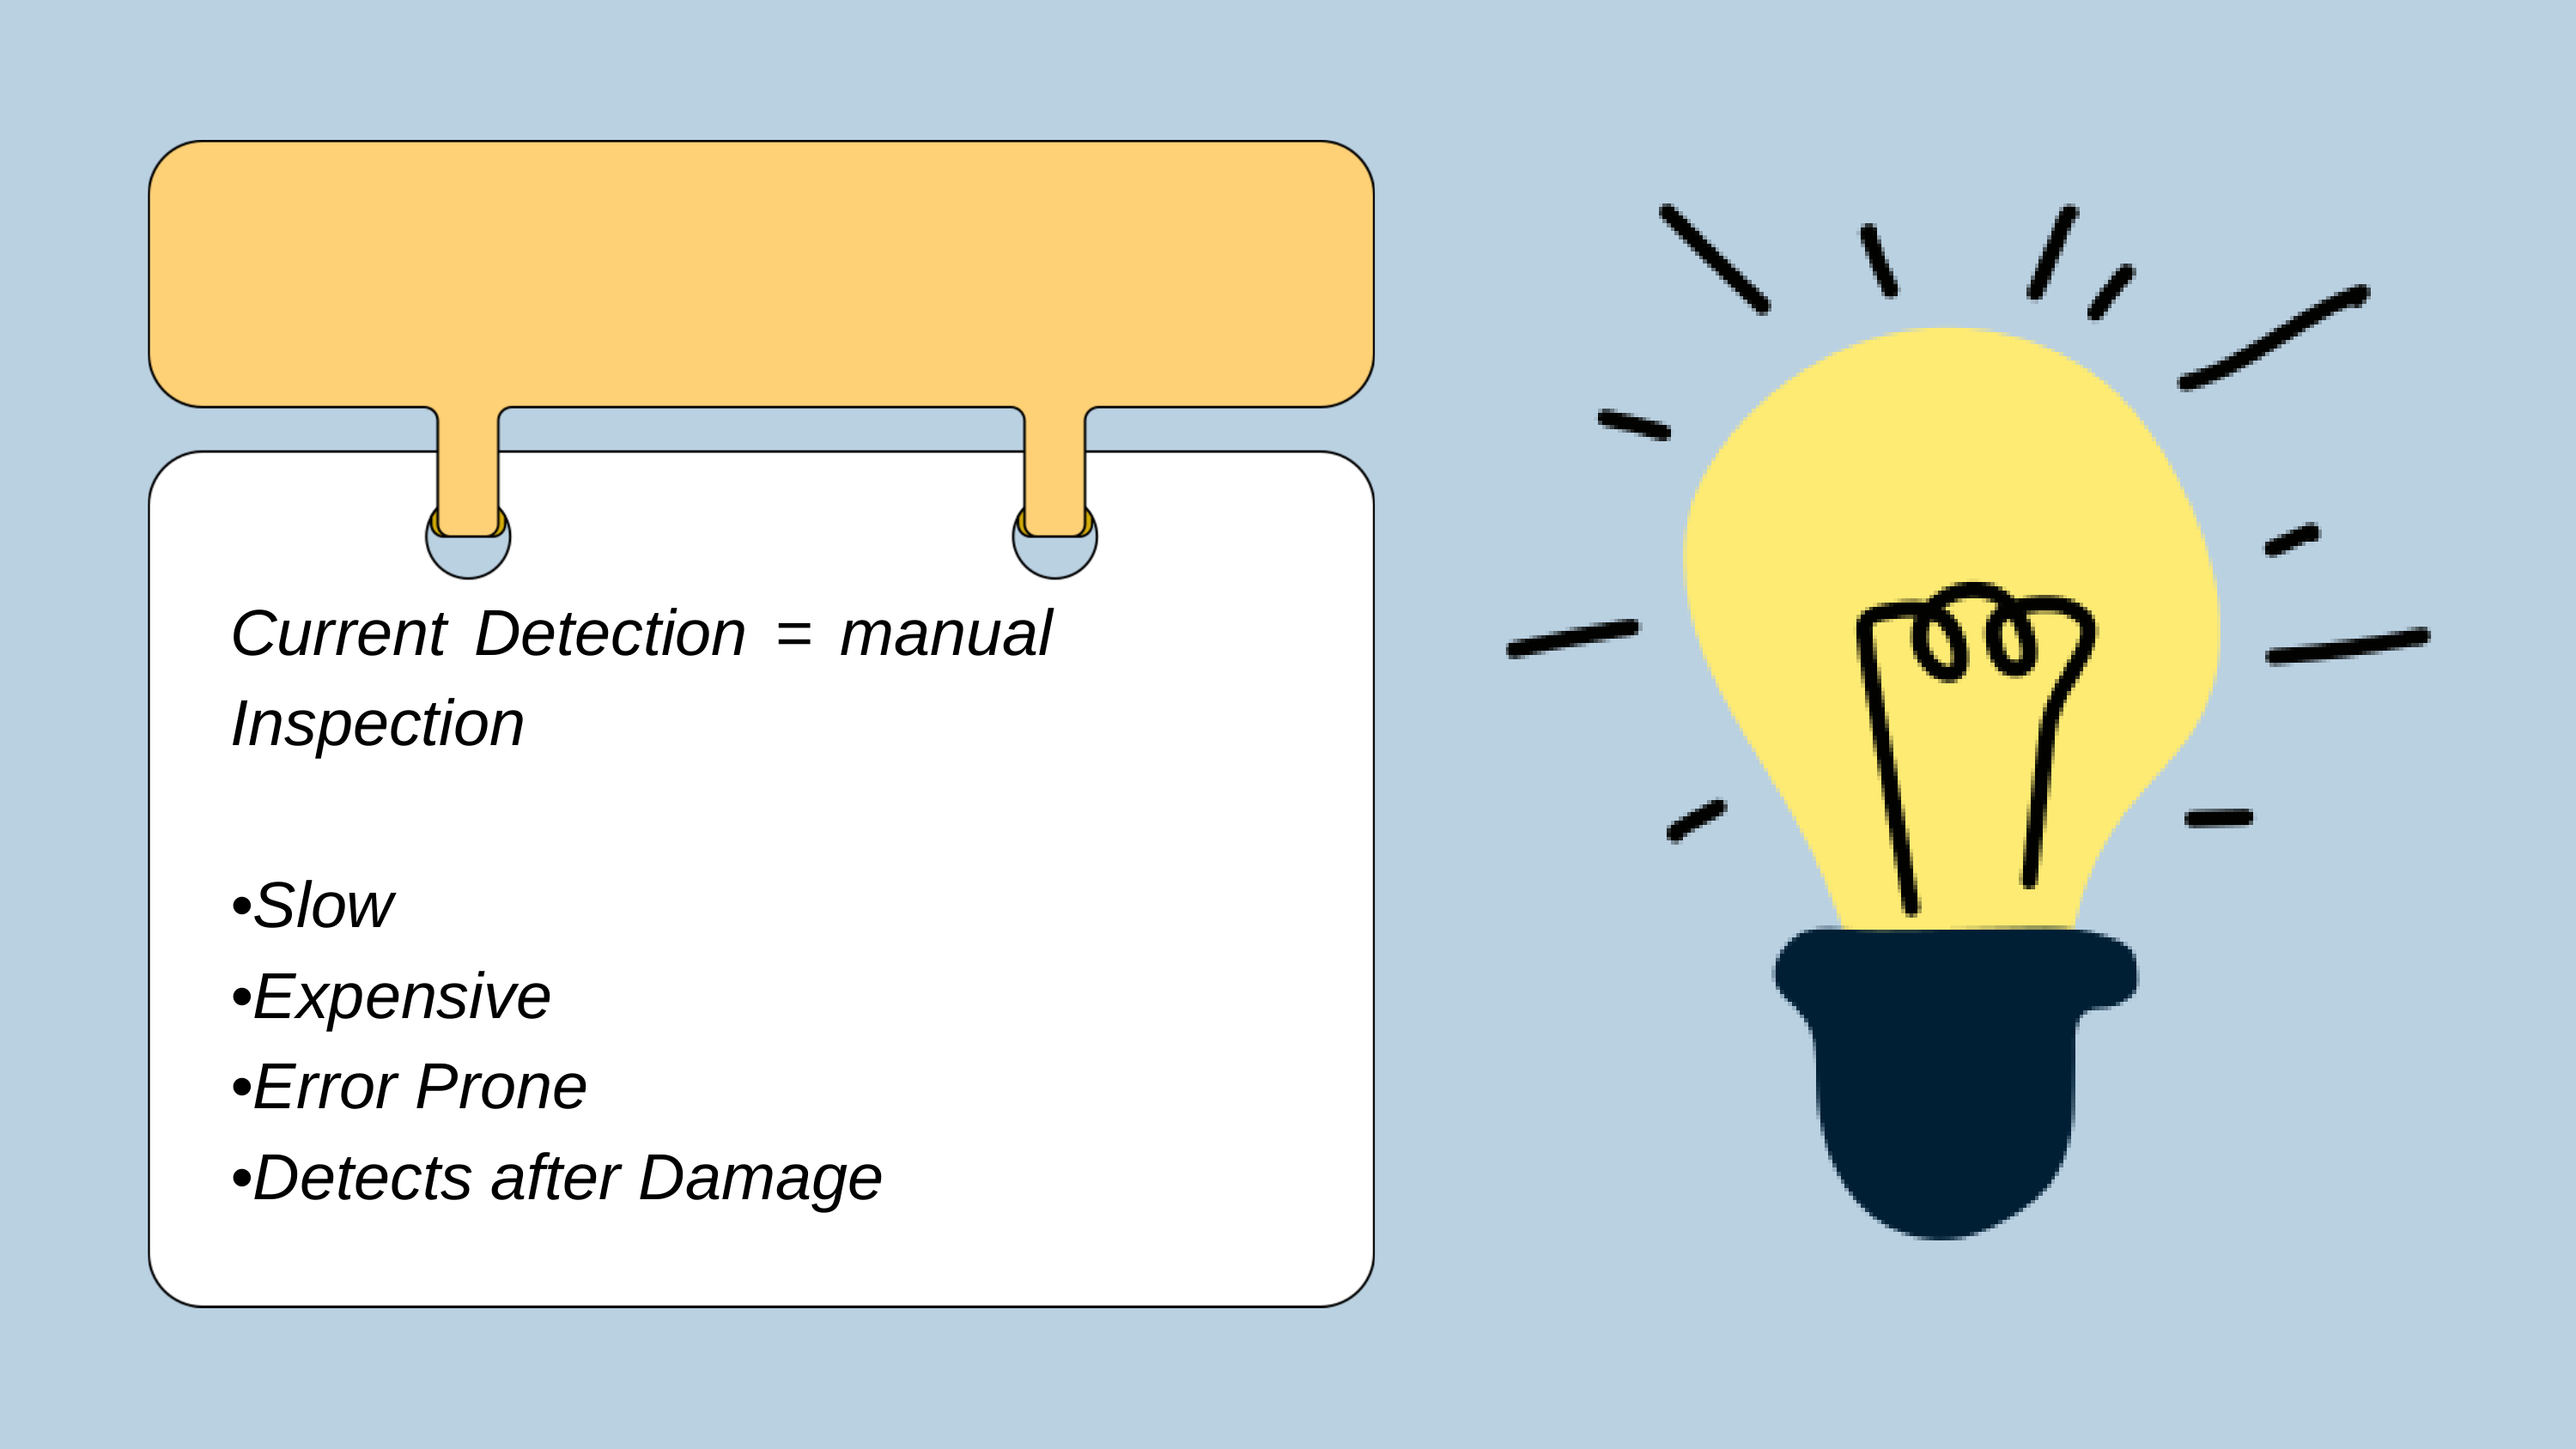

Current Detection = manual       Inspection

•Slow
•Expensive
•Error Prone
•Detects after Damage